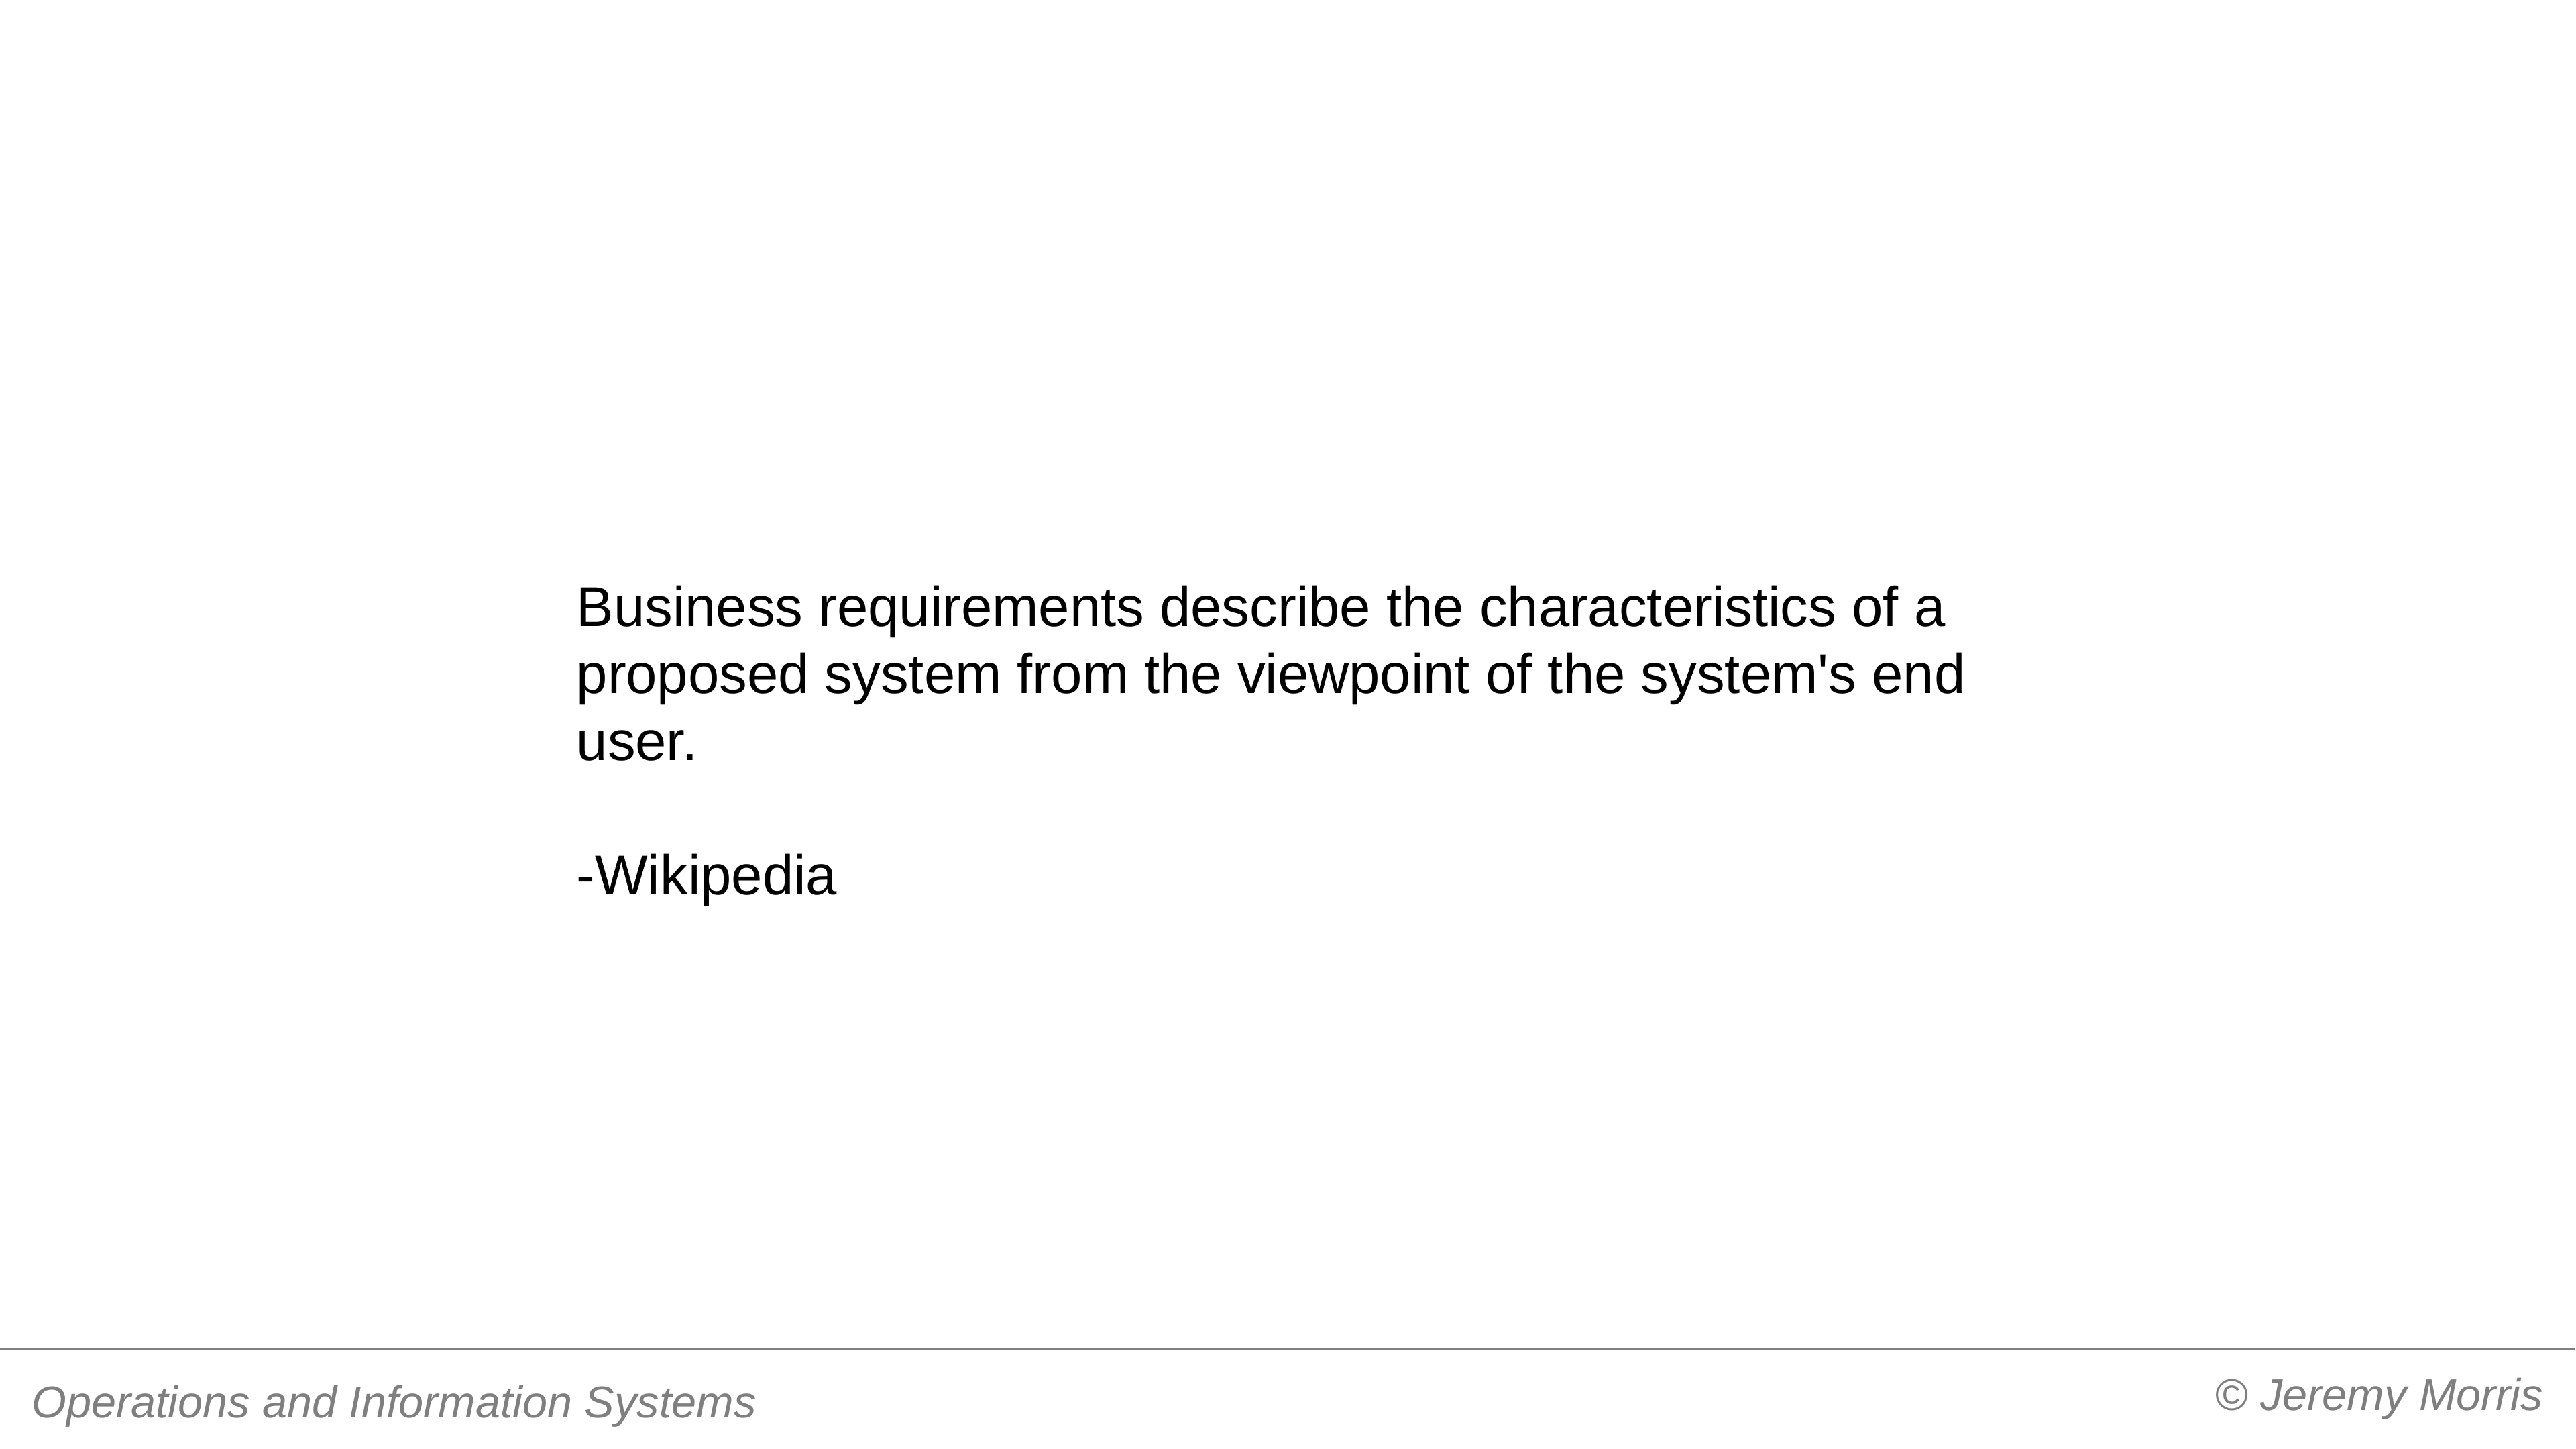

#
Business requirements describe the characteristics of a proposed system from the viewpoint of the system's end user.

-Wikipedia